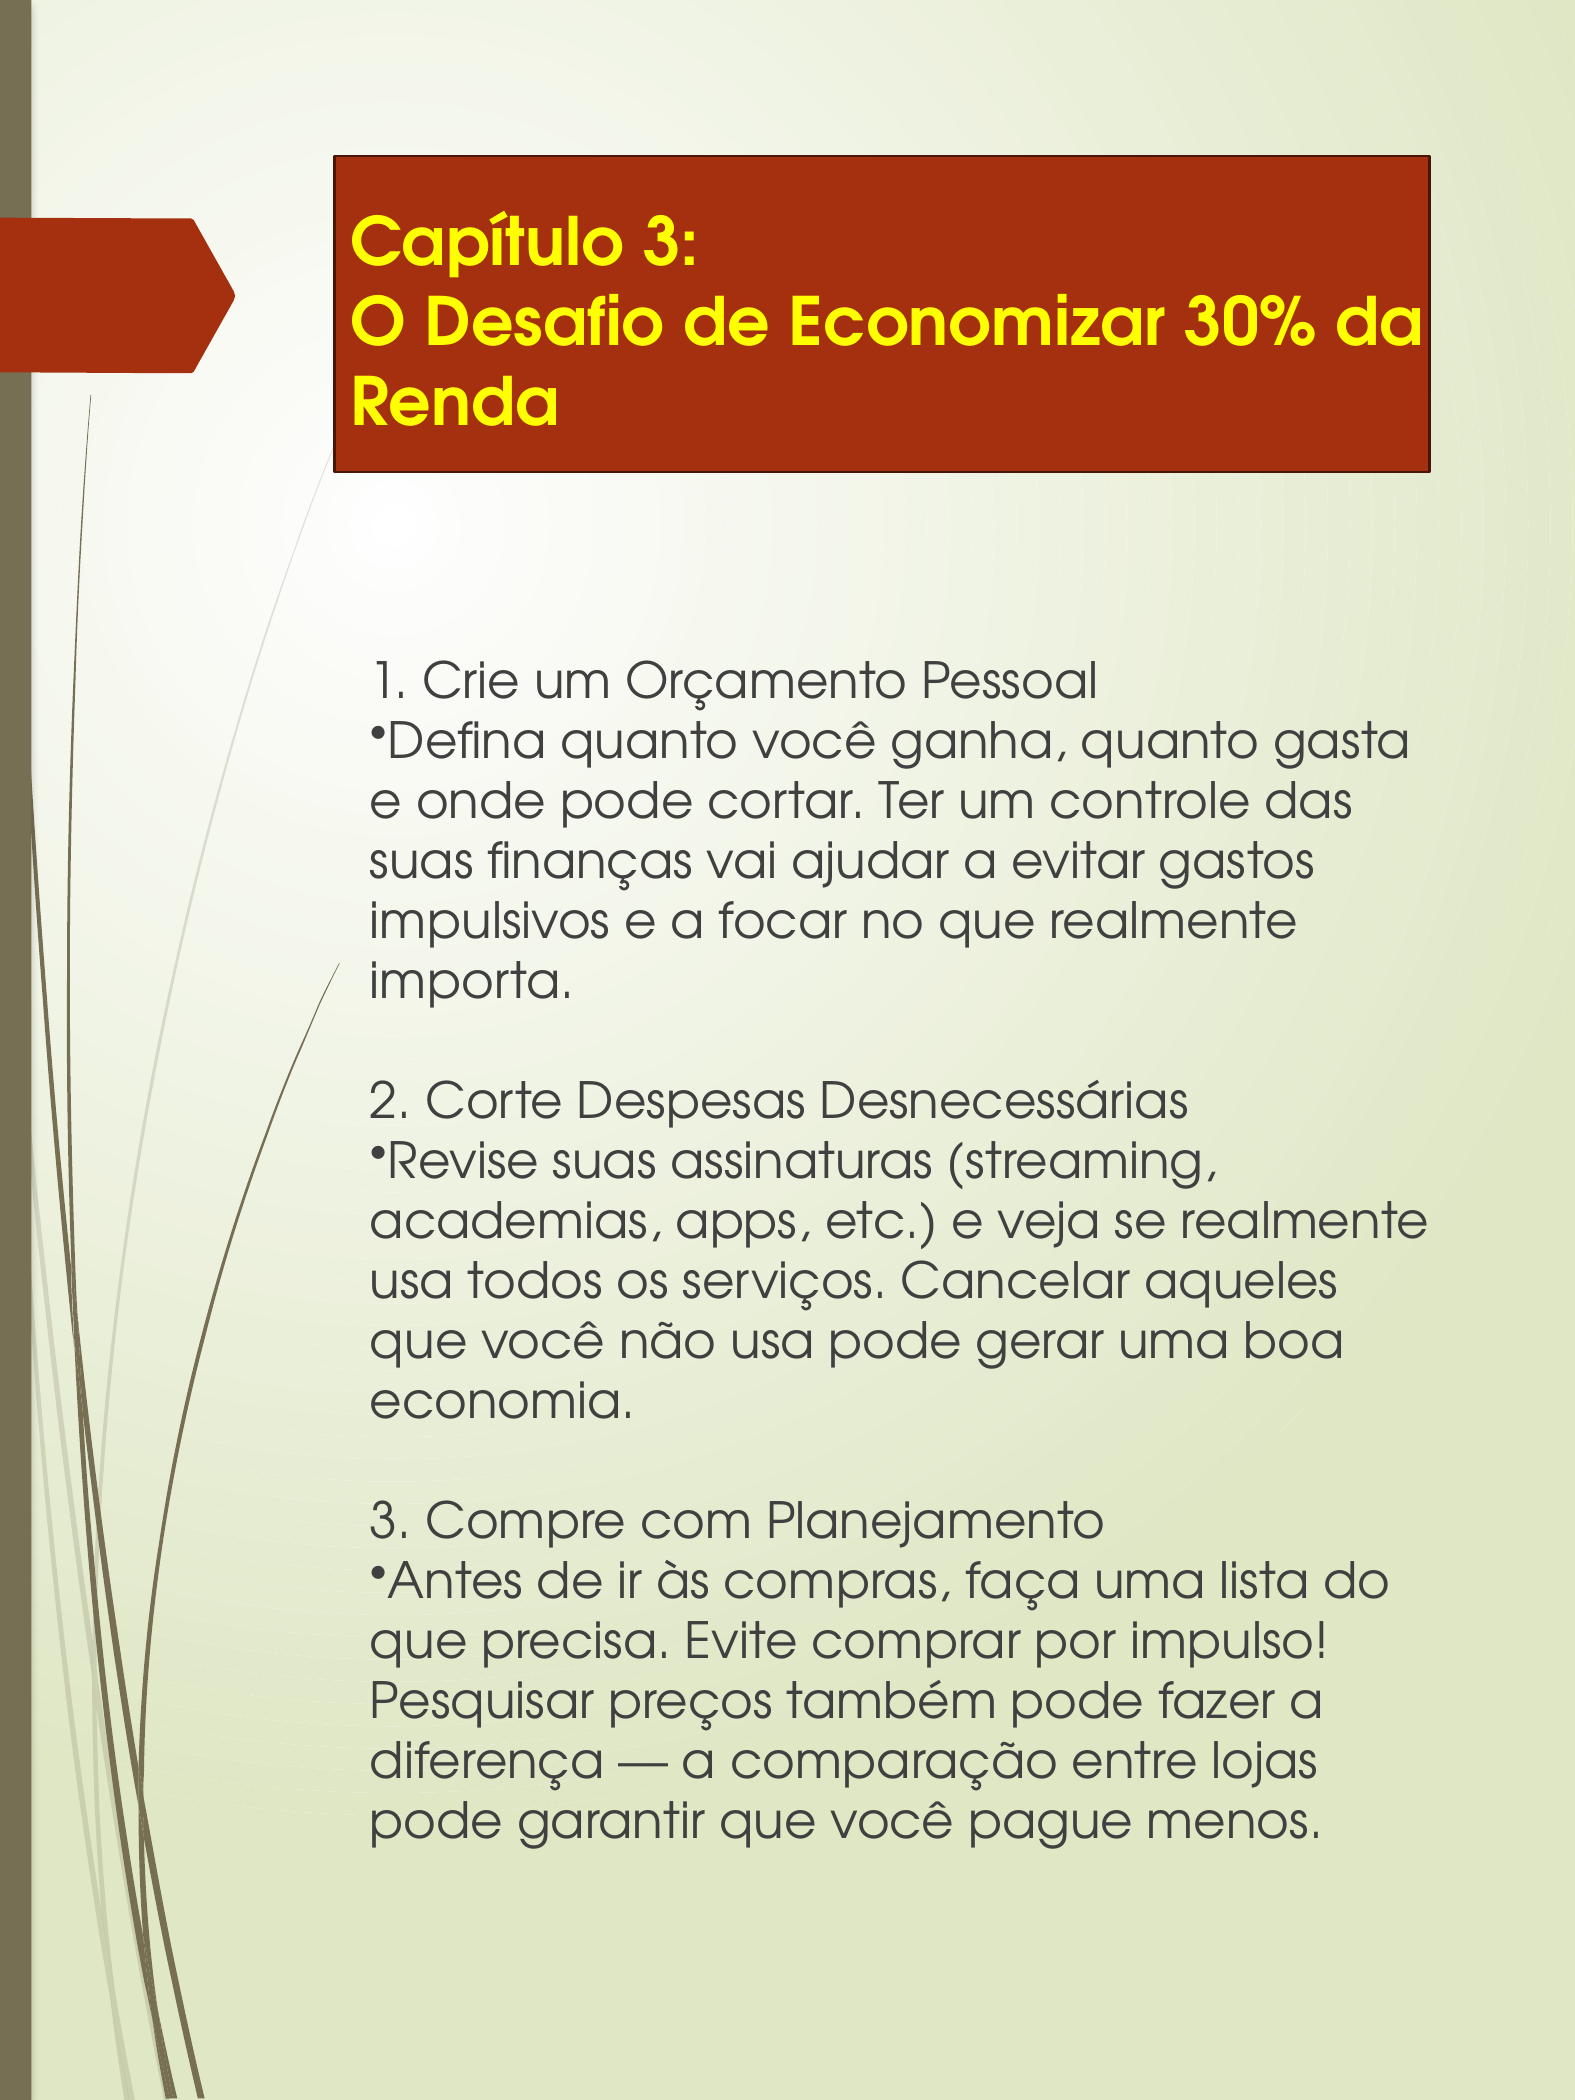

# Capítulo 3: O Desafio de Economizar 30% da Renda
1. Crie um Orçamento Pessoal
Defina quanto você ganha, quanto gasta e onde pode cortar. Ter um controle das suas finanças vai ajudar a evitar gastos impulsivos e a focar no que realmente importa.

2. Corte Despesas Desnecessárias
Revise suas assinaturas (streaming, academias, apps, etc.) e veja se realmente usa todos os serviços. Cancelar aqueles que você não usa pode gerar uma boa economia.

3. Compre com Planejamento
Antes de ir às compras, faça uma lista do que precisa. Evite comprar por impulso! Pesquisar preços também pode fazer a diferença — a comparação entre lojas pode garantir que você pague menos.